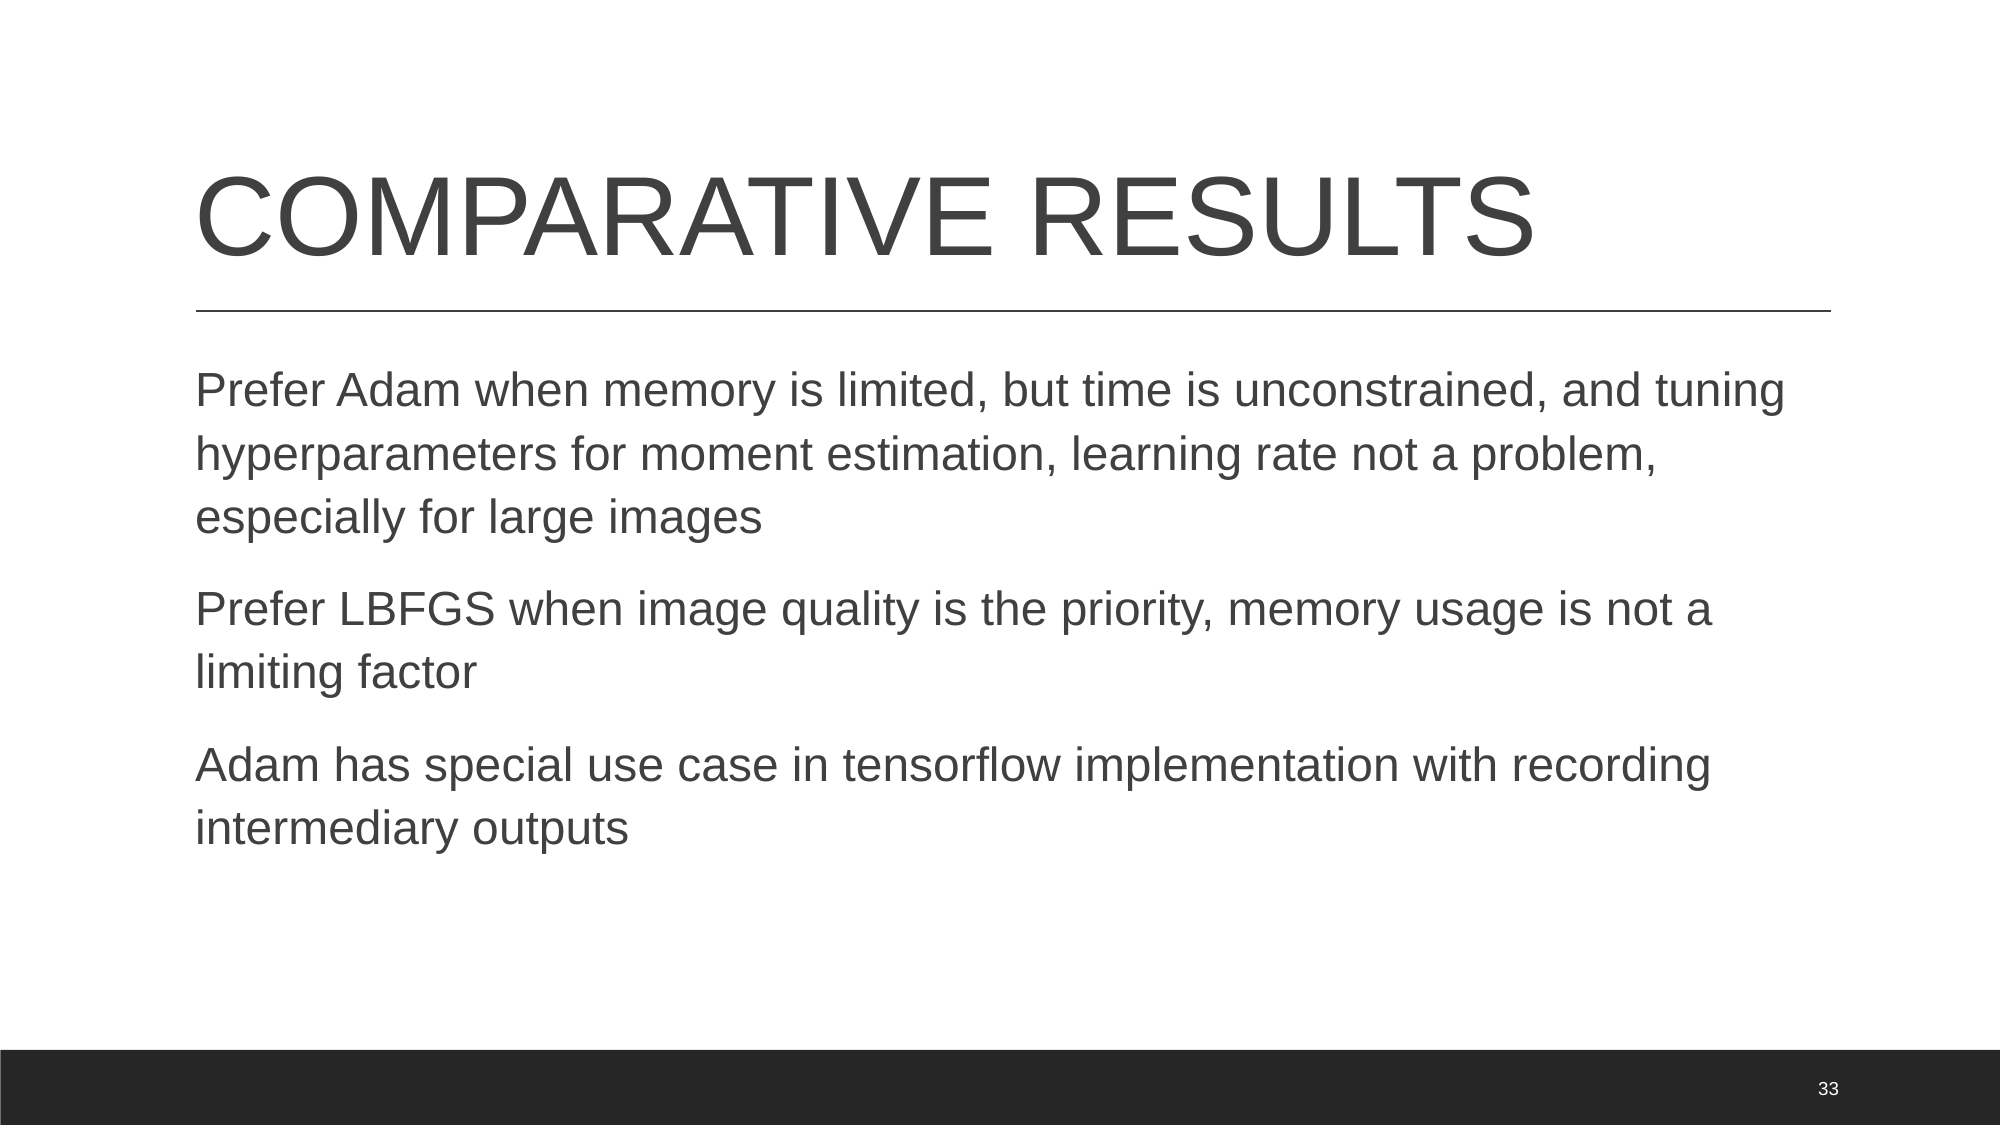

COMPARATIVE RESULTS
Prefer Adam when memory is limited, but time is unconstrained, and tuning hyperparameters for moment estimation, learning rate not a problem, especially for large images
Prefer LBFGS when image quality is the priority, memory usage is not a limiting factor
Adam has special use case in tensorflow implementation with recording intermediary outputs

33